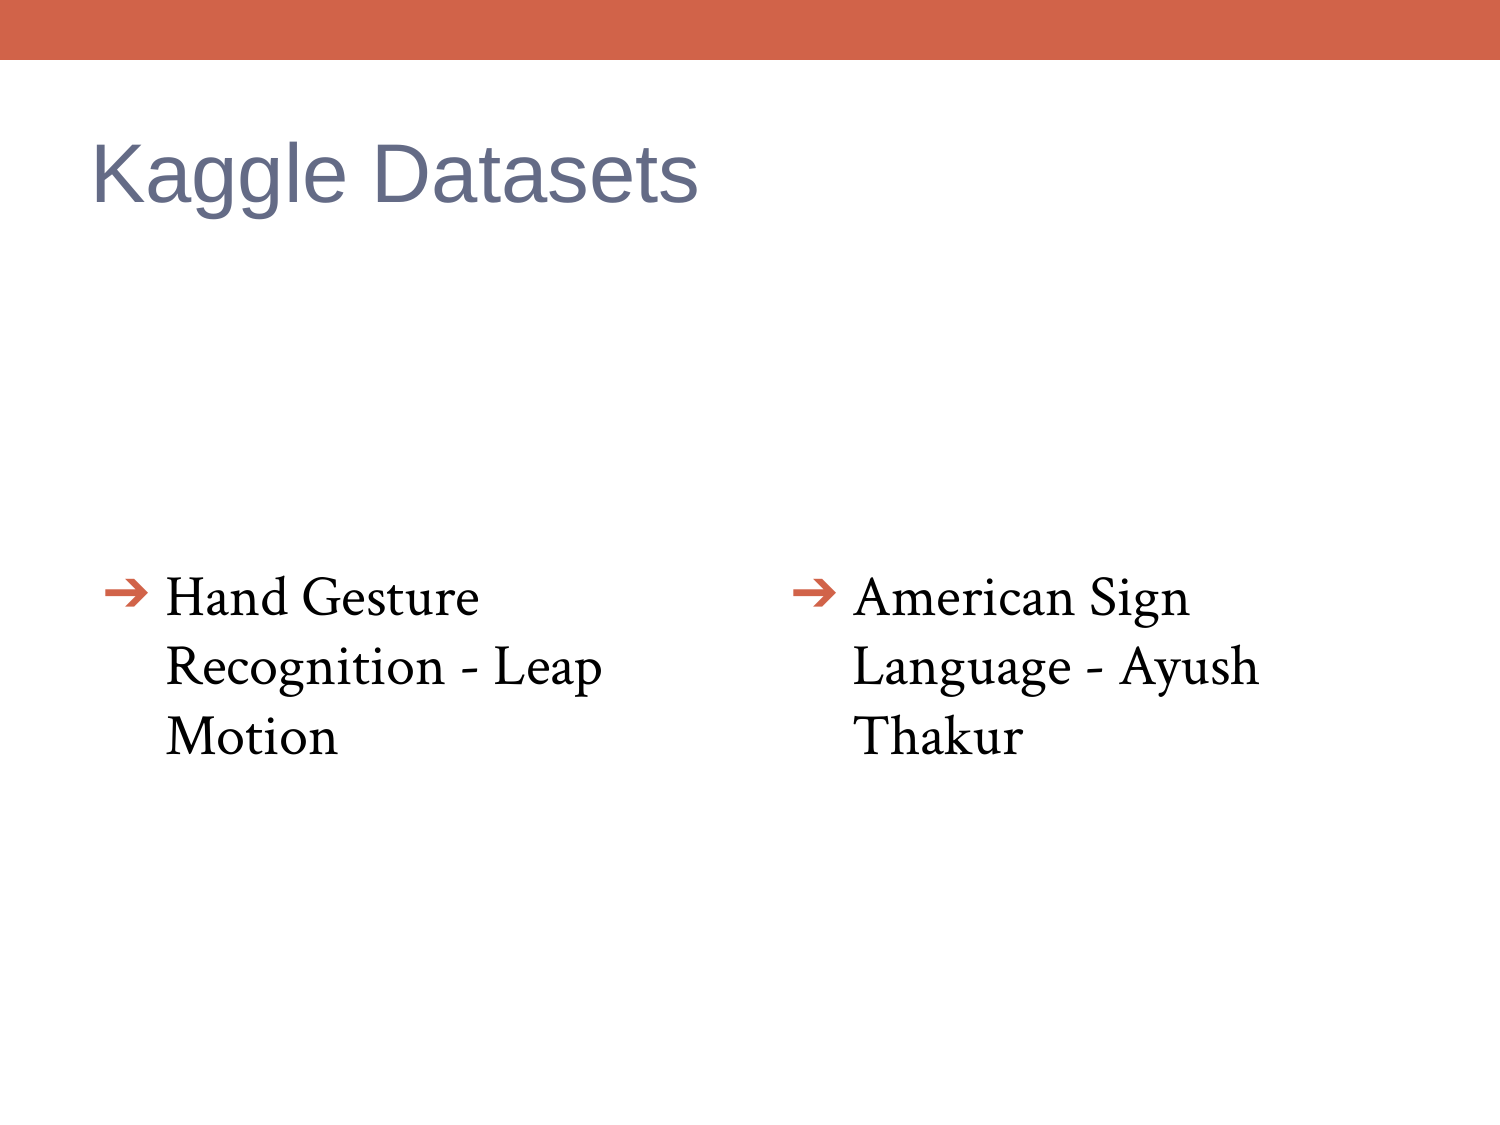

# Kaggle Datasets
Hand Gesture Recognition - Leap Motion
American Sign Language - Ayush Thakur